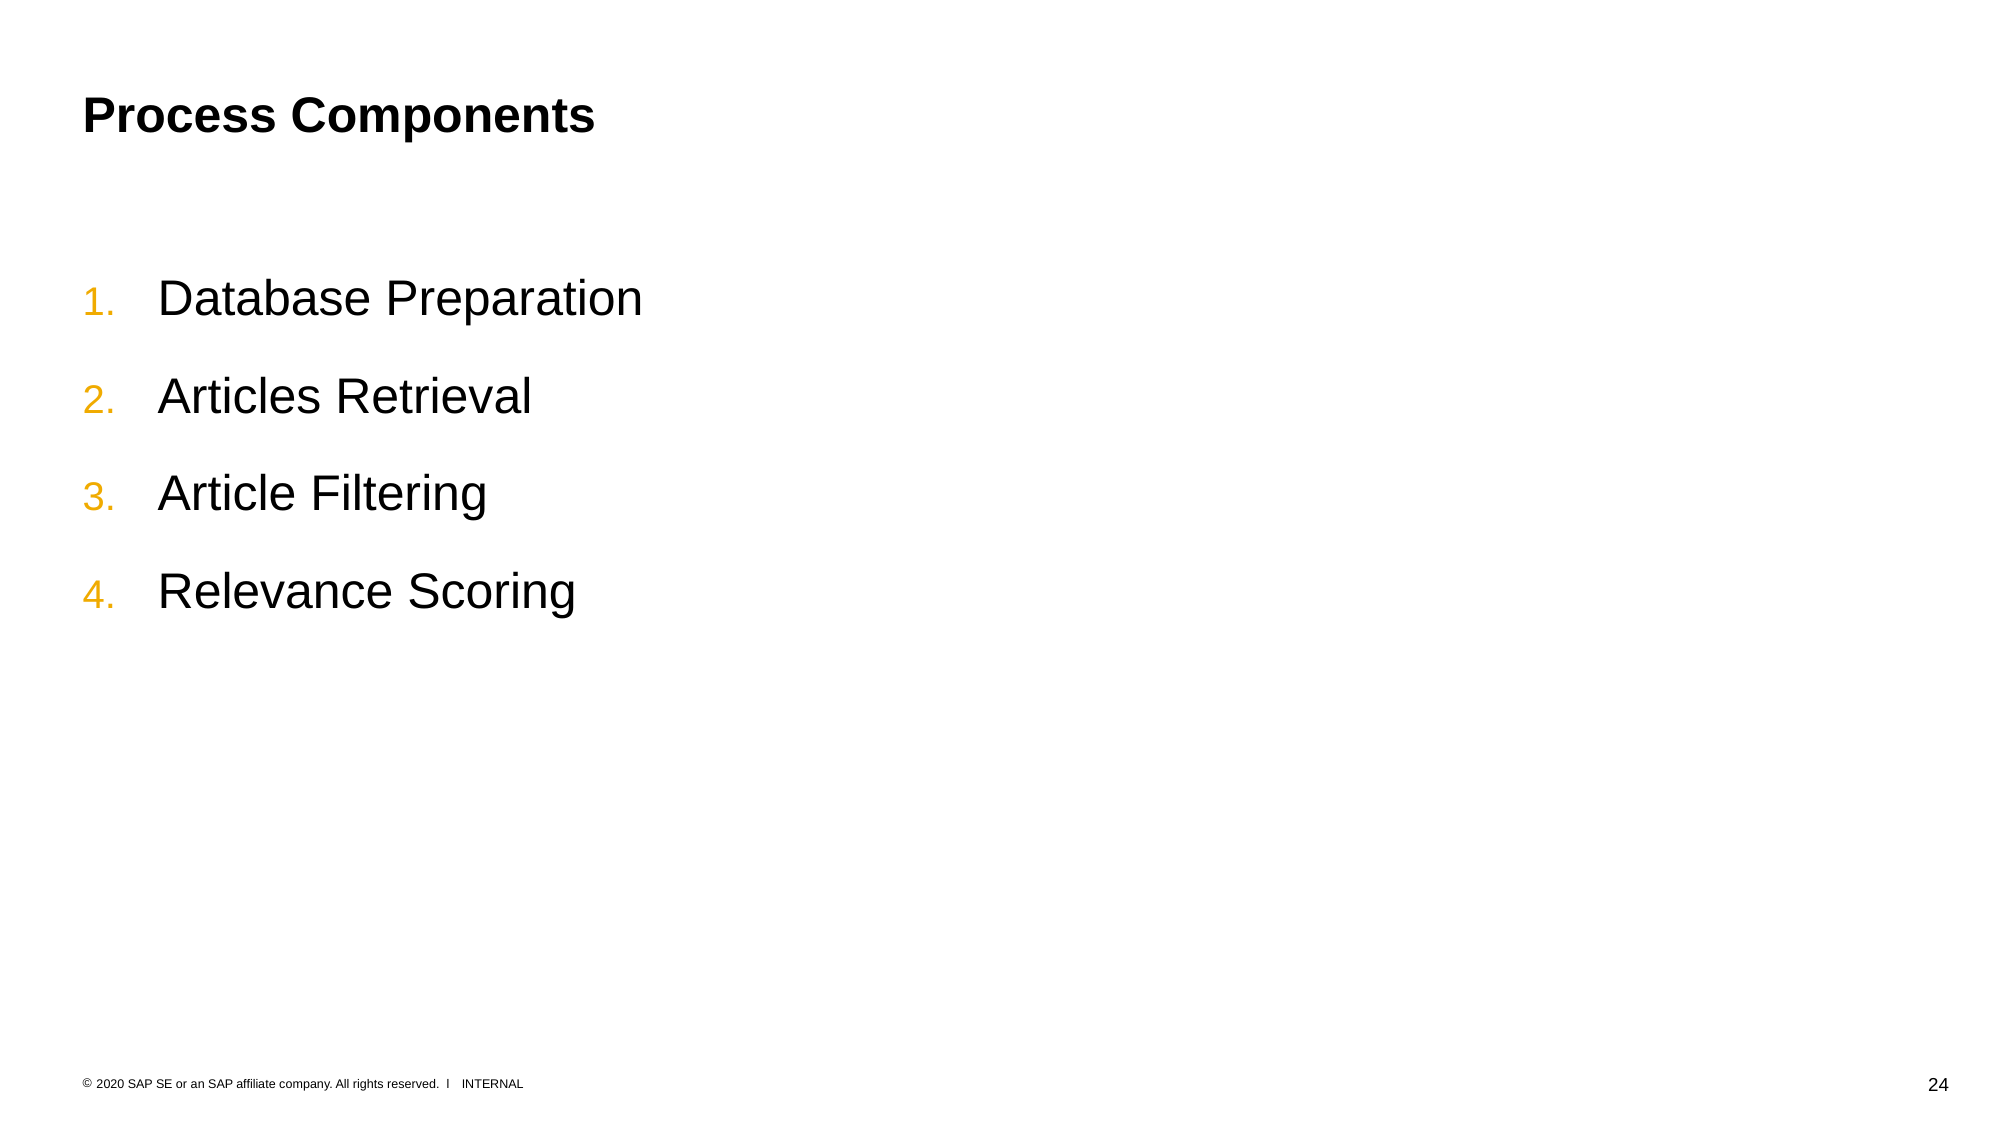

# Process Components
Database Preparation
Articles Retrieval
Article Filtering
Relevance Scoring